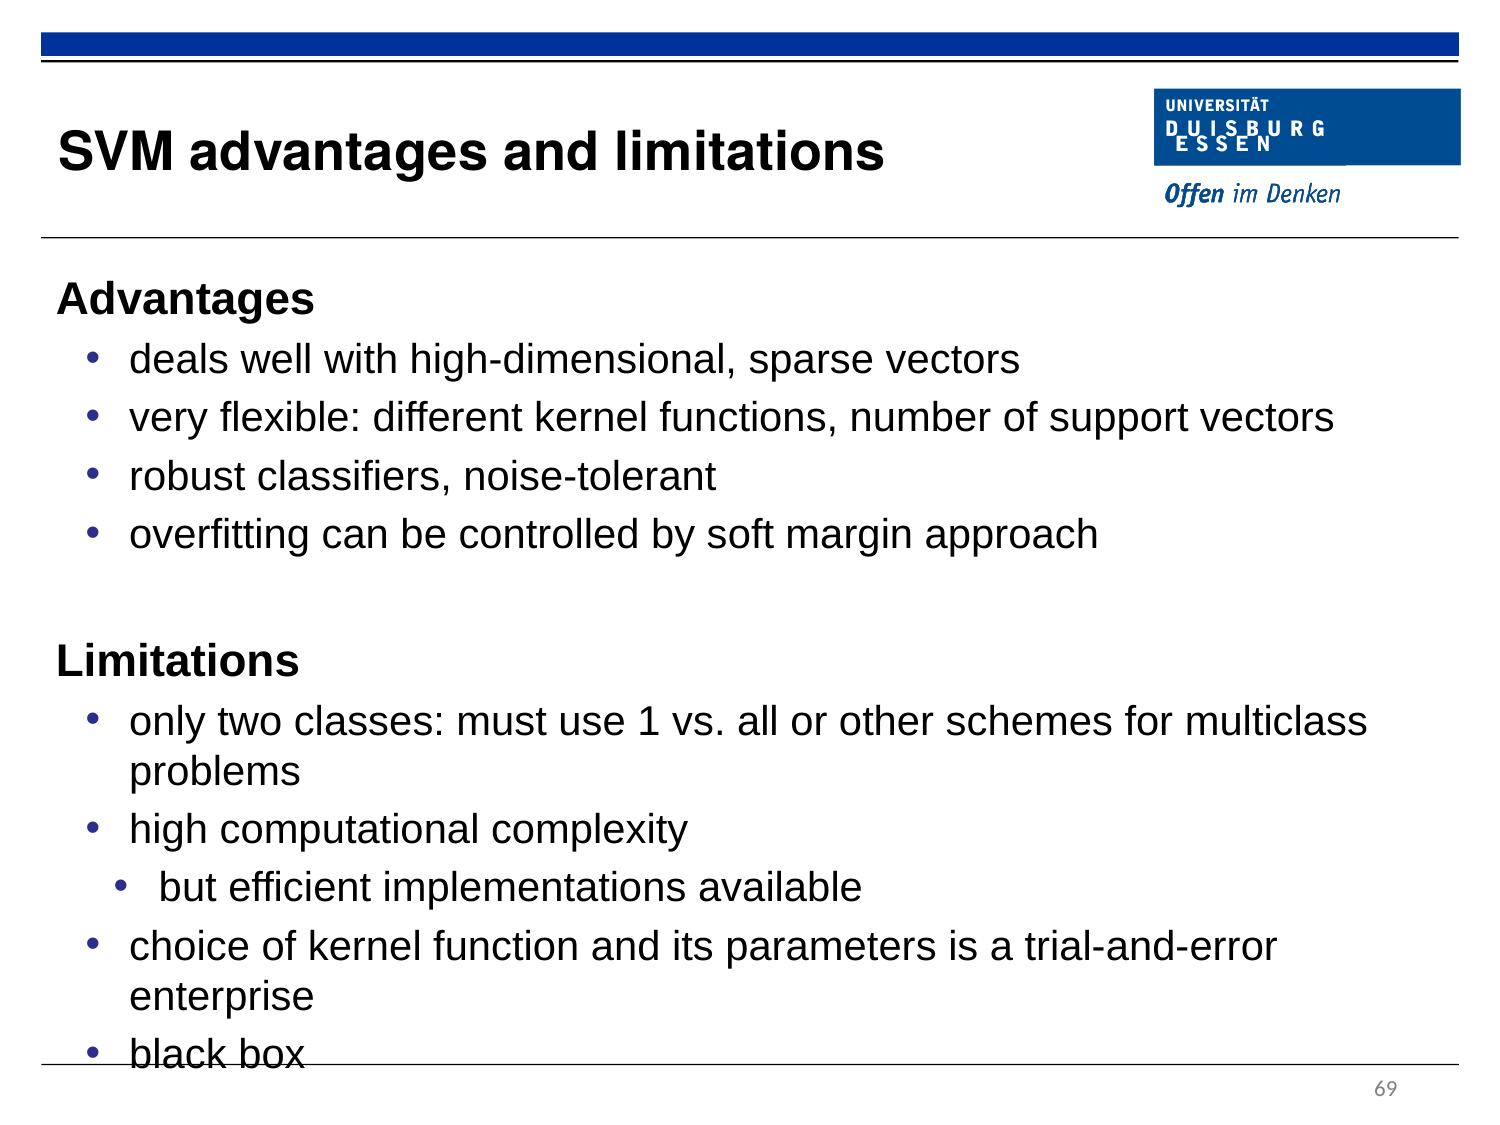

# SVM advantages and limitations
Advantages
deals well with high-dimensional, sparse vectors
very flexible: different kernel functions, number of support vectors
robust classifiers, noise-tolerant
overfitting can be controlled by soft margin approach

Limitations
only two classes: must use 1 vs. all or other schemes for multiclass problems
high computational complexity
but efficient implementations available
choice of kernel function and its parameters is a trial-and-error enterprise
black box